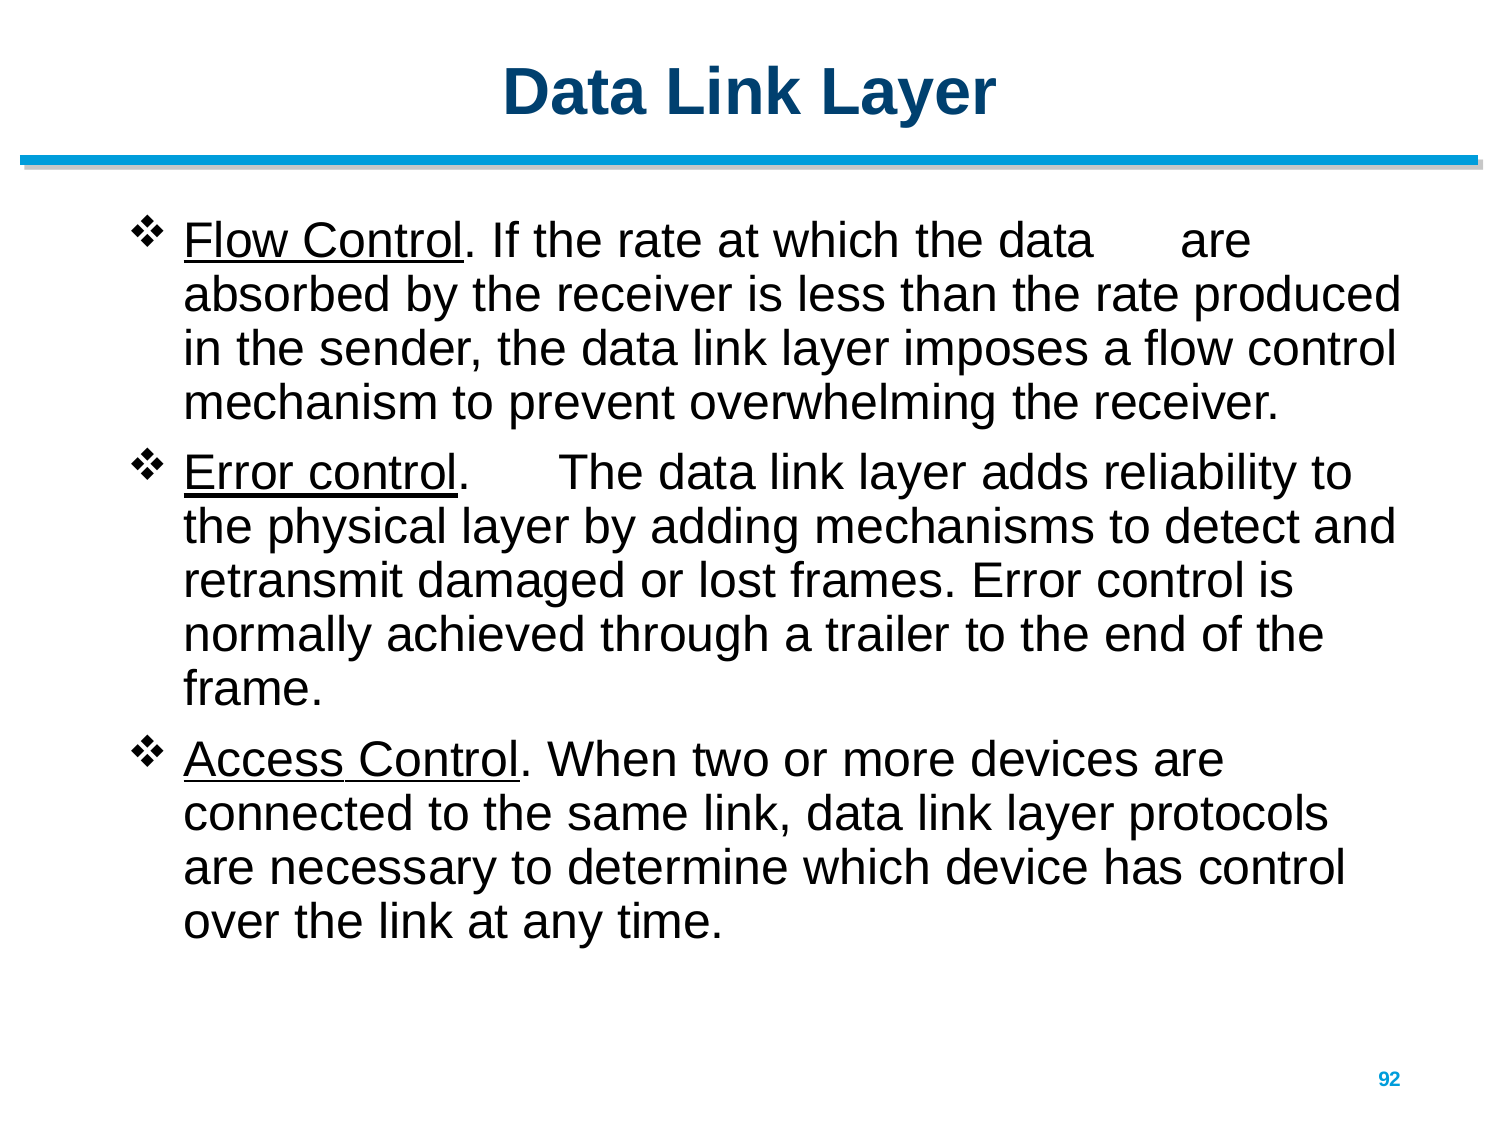

# Data Link Layer
Flow Control. If the rate at which the data	are absorbed by the receiver is less than the rate produced in the sender, the data link layer imposes a flow control mechanism to prevent overwhelming the receiver.
Error control.	The data link layer adds reliability to the physical layer by adding mechanisms to detect and retransmit damaged or lost frames. Error control is normally achieved through a trailer to the end of the frame.
Access Control. When two or more devices are connected to the same link, data link layer protocols are necessary to determine which device has control over the link at any time.
92